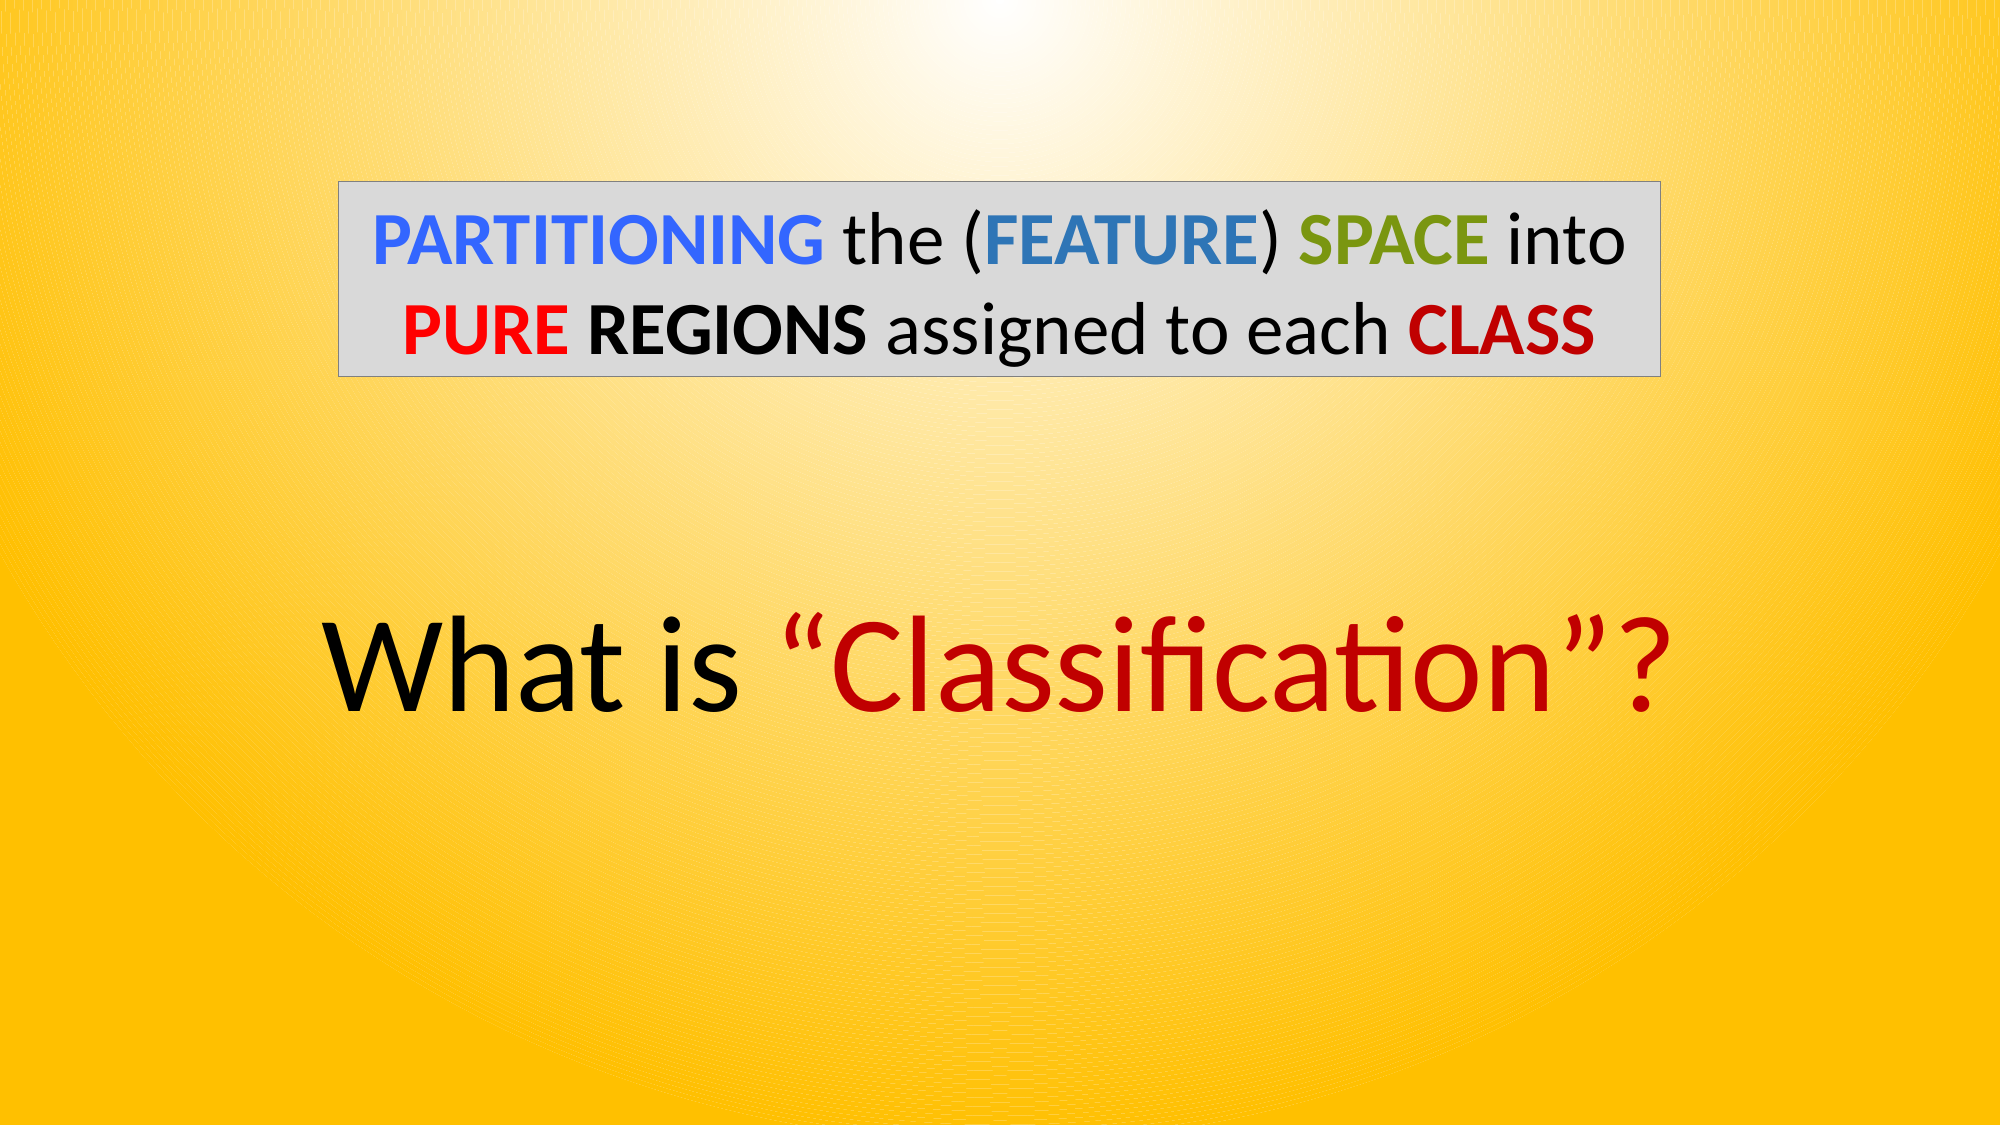

PARTITIONING the (FEATURE) SPACE into PURE REGIONS assigned to each CLASS
# What is “Classification”?